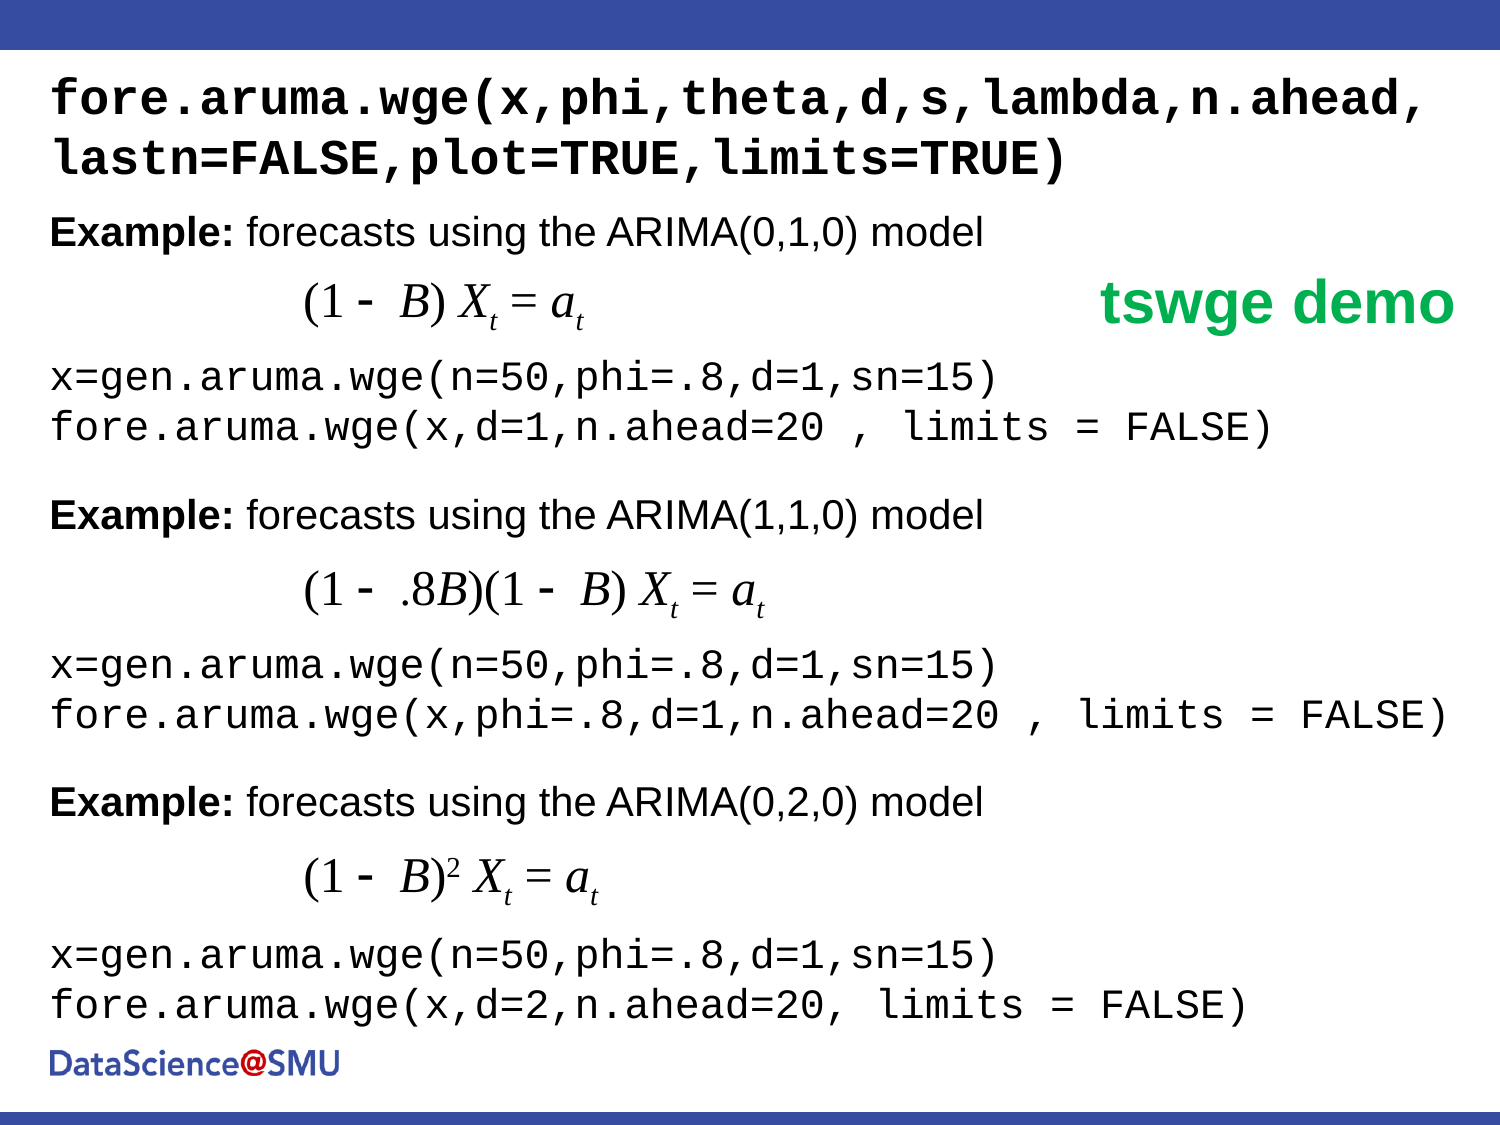

fore.aruma.wge(x,phi,theta,d,s,lambda,n.ahead,
lastn=FALSE,plot=TRUE,limits=TRUE)
Example: forecasts using the ARIMA(0,1,0) model
tswge demo
(1 − B) Xt = at
x=gen.aruma.wge(n=50,phi=.8,d=1,sn=15)
fore.aruma.wge(x,d=1,n.ahead=20 , limits = FALSE)
Example: forecasts using the ARIMA(1,1,0) model
(1 − .8B)(1 − B) Xt = at
x=gen.aruma.wge(n=50,phi=.8,d=1,sn=15)
fore.aruma.wge(x,phi=.8,d=1,n.ahead=20 , limits = FALSE)
Example: forecasts using the ARIMA(0,2,0) model
(1 − B)2 Xt = at
x=gen.aruma.wge(n=50,phi=.8,d=1,sn=15)
fore.aruma.wge(x,d=2,n.ahead=20, limits = FALSE)